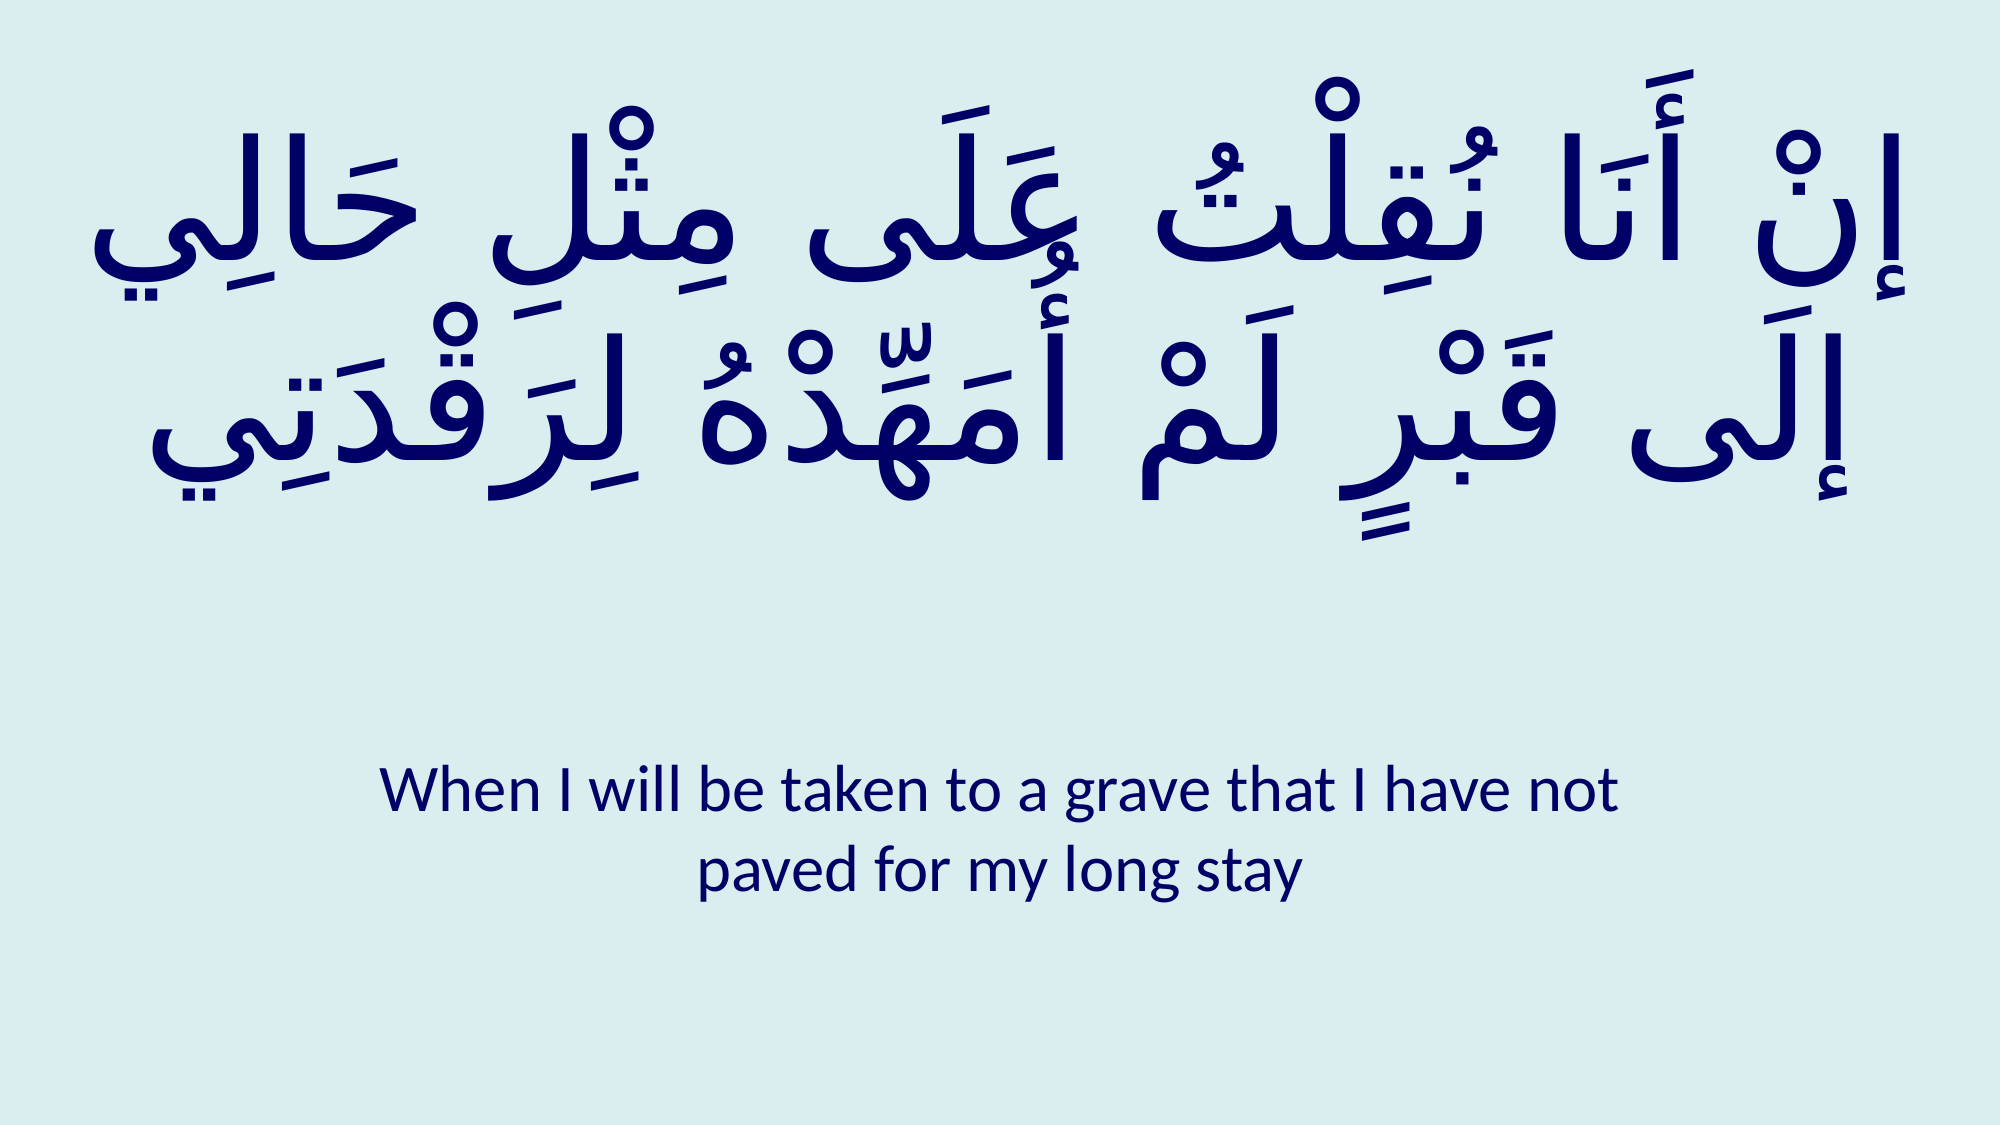

# إنْ أَنَا نُقِلْتُ عَلَى مِثْلِ حَالِي إلَى قَبْرٍ لَمْ أُمَهِّدْهُ لِرَقْدَتِي
When I will be taken to a grave that I have not paved for my long stay